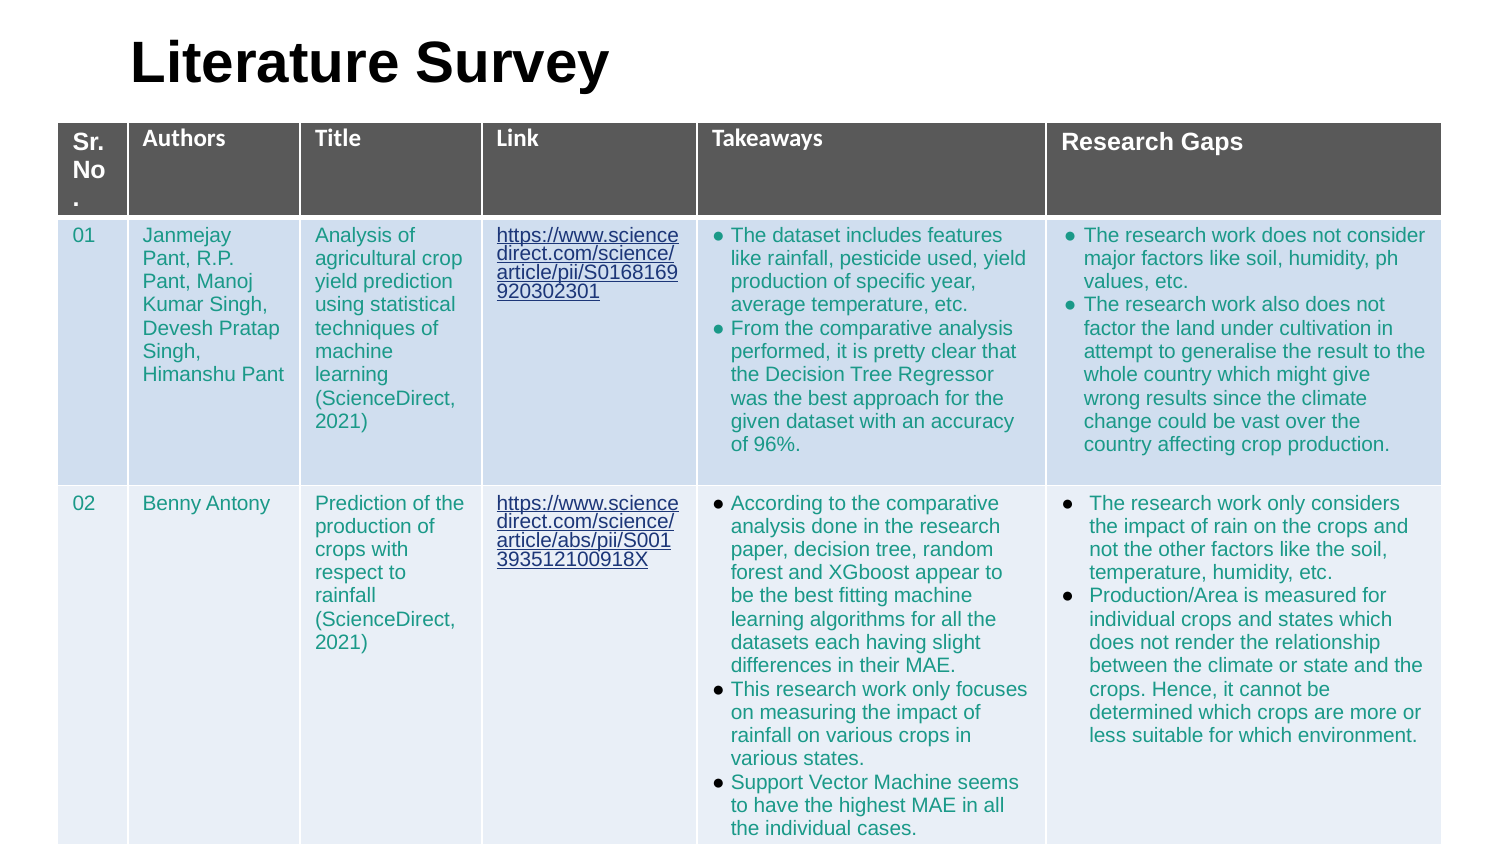

# Literature Survey
| Sr. No. | Authors | Title | Link | Takeaways | Research Gaps |
| --- | --- | --- | --- | --- | --- |
| 01 | Janmejay Pant, R.P. Pant, Manoj Kumar Singh, Devesh Pratap Singh, Himanshu Pant | Analysis of agricultural crop yield prediction using statistical techniques of machine learning (ScienceDirect, 2021) | https://www.sciencedirect.com/science/article/pii/S0168169920302301 | The dataset includes features like rainfall, pesticide used, yield production of specific year, average temperature, etc. From the comparative analysis performed, it is pretty clear that the Decision Tree Regressor was the best approach for the given dataset with an accuracy of 96%. | The research work does not consider major factors like soil, humidity, ph values, etc. The research work also does not factor the land under cultivation in attempt to generalise the result to the whole country which might give wrong results since the climate change could be vast over the country affecting crop production. |
| 02 | Benny Antony | Prediction of the production of crops with respect to rainfall (ScienceDirect, 2021) | https://www.sciencedirect.com/science/article/abs/pii/S001393512100918X | According to the comparative analysis done in the research paper, decision tree, random forest and XGboost appear to be the best fitting machine learning algorithms for all the datasets each having slight differences in their MAE. This research work only focuses on measuring the impact of rainfall on various crops in various states. Support Vector Machine seems to have the highest MAE in all the individual cases. | The research work only considers the impact of rain on the crops and not the other factors like the soil, temperature, humidity, etc. Production/Area is measured for individual crops and states which does not render the relationship between the climate or state and the crops. Hence, it cannot be determined which crops are more or less suitable for which environment. |
5